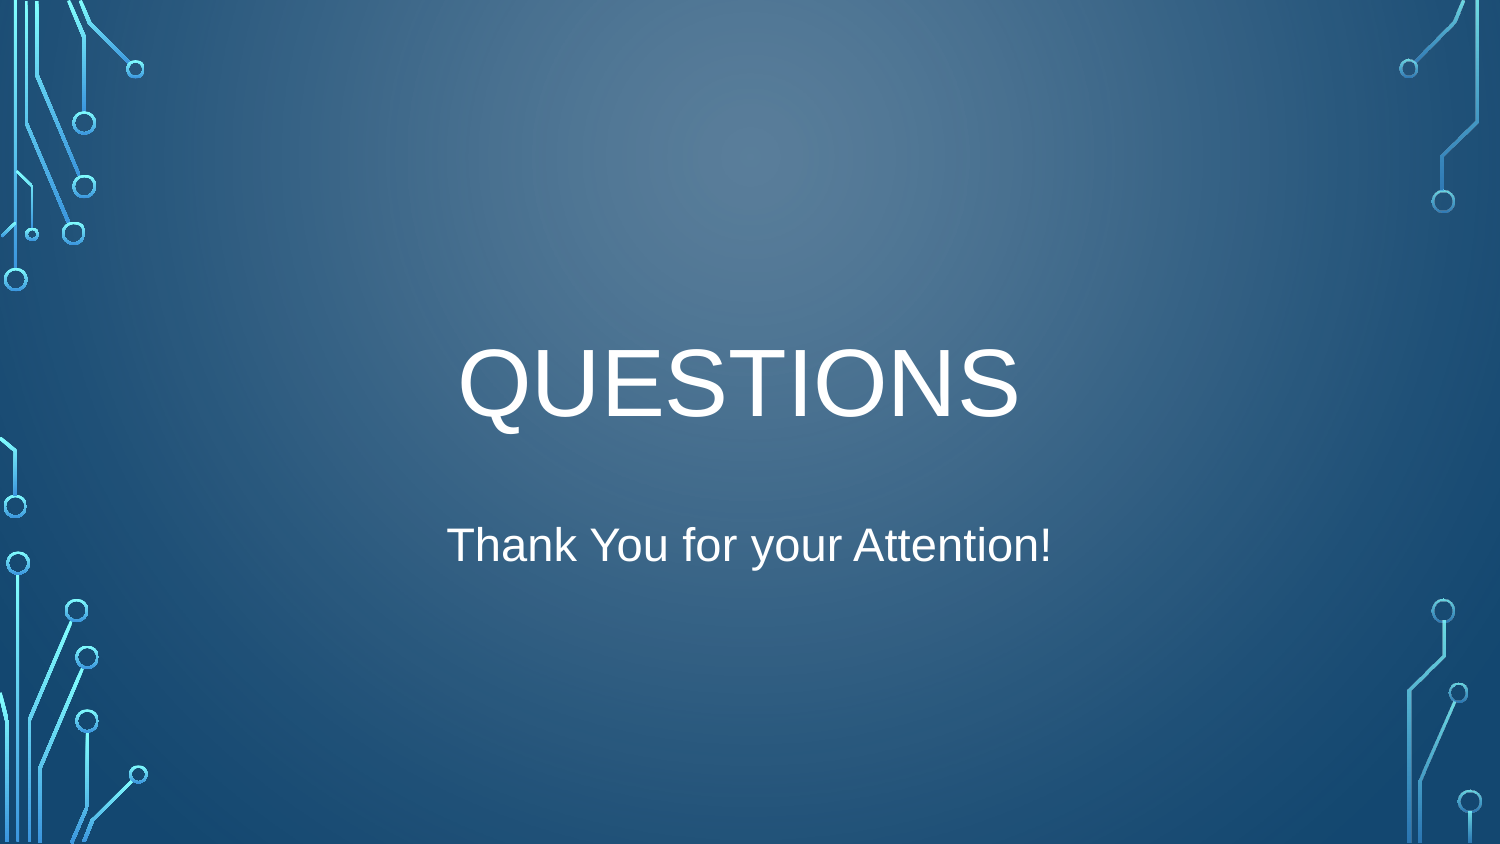

# QUESTIONS
Thank You for your Attention!